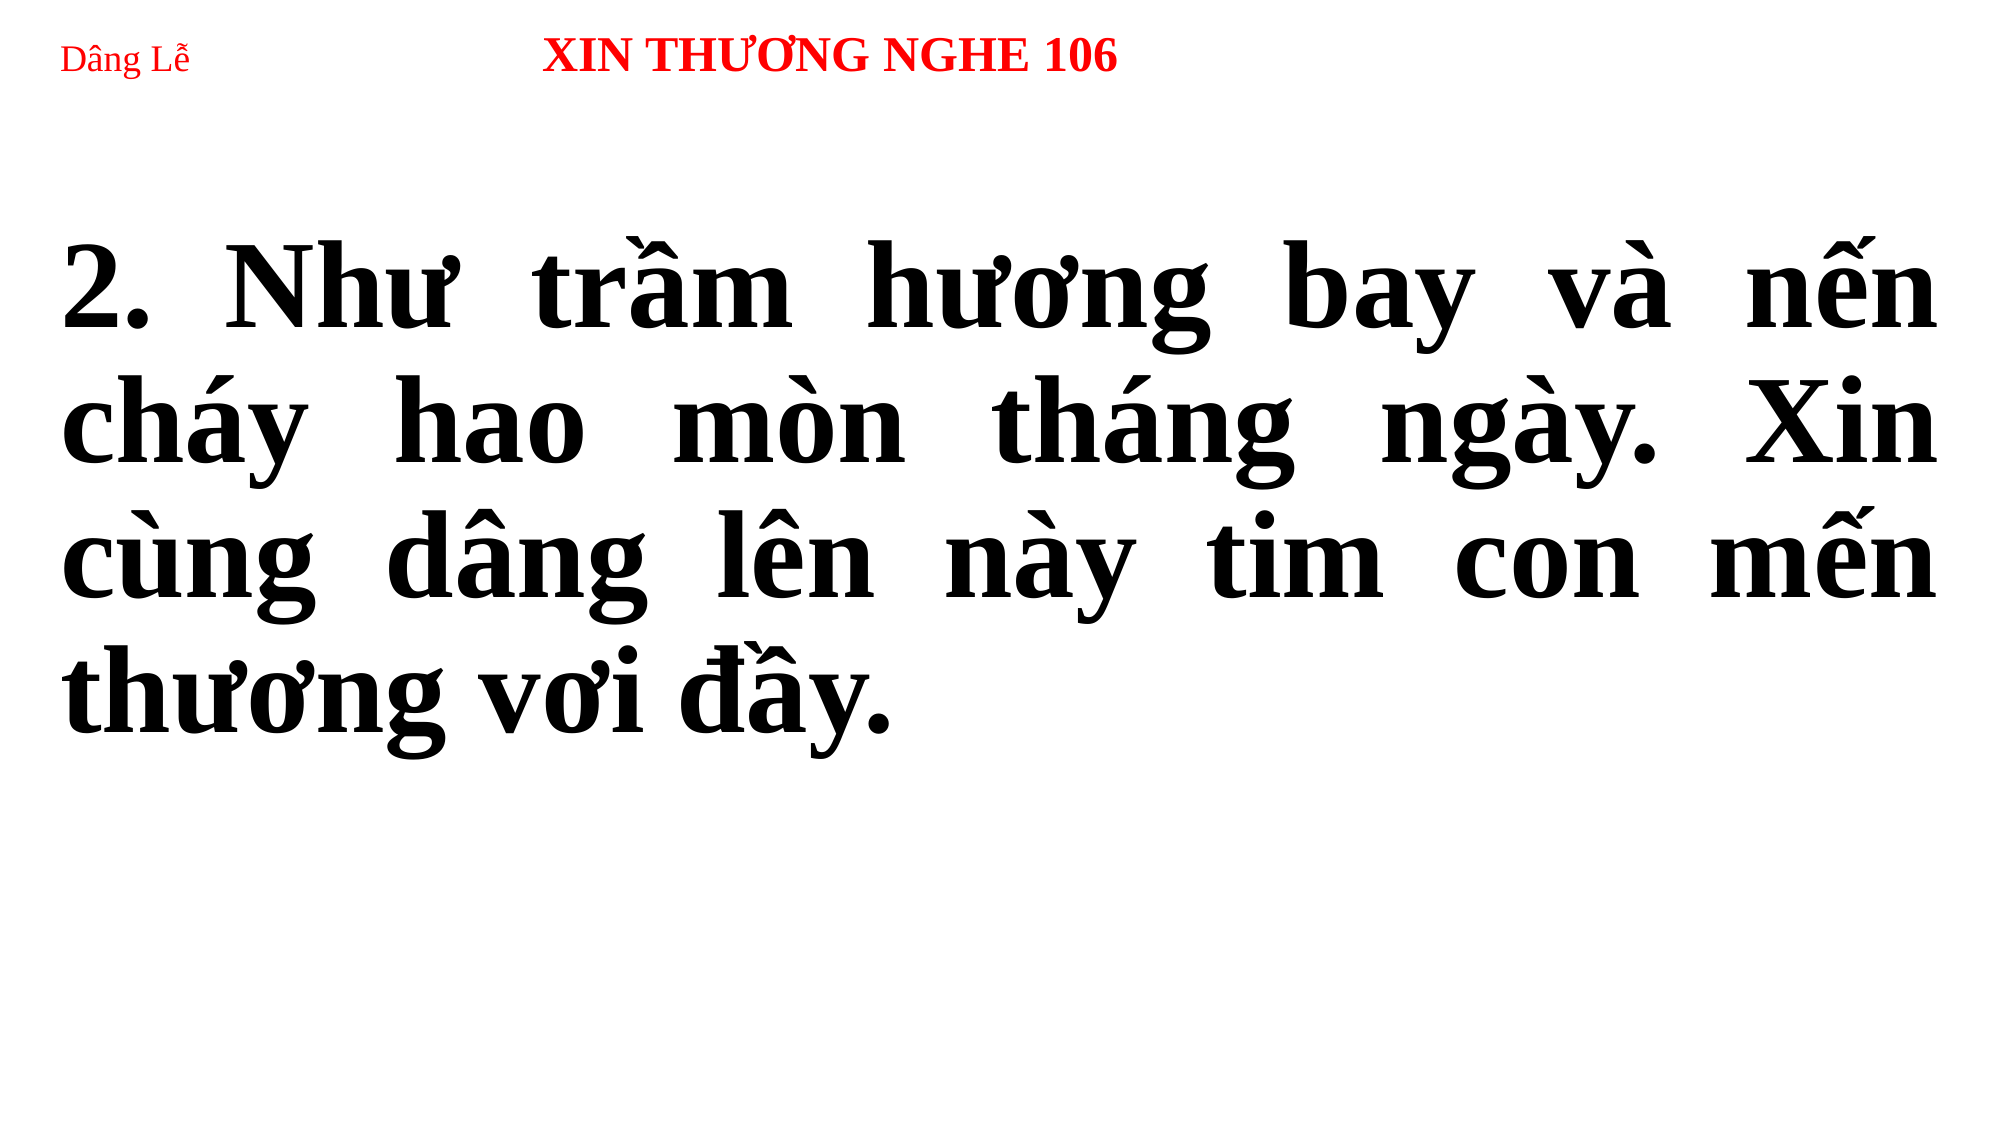

# Dâng Lễ                                     XIN THƯƠNG NGHE 106
2. Như trầm hương bay và nến cháy hao mòn tháng ngày. Xin cùng dâng lên này tim con mến thương vơi đầy.